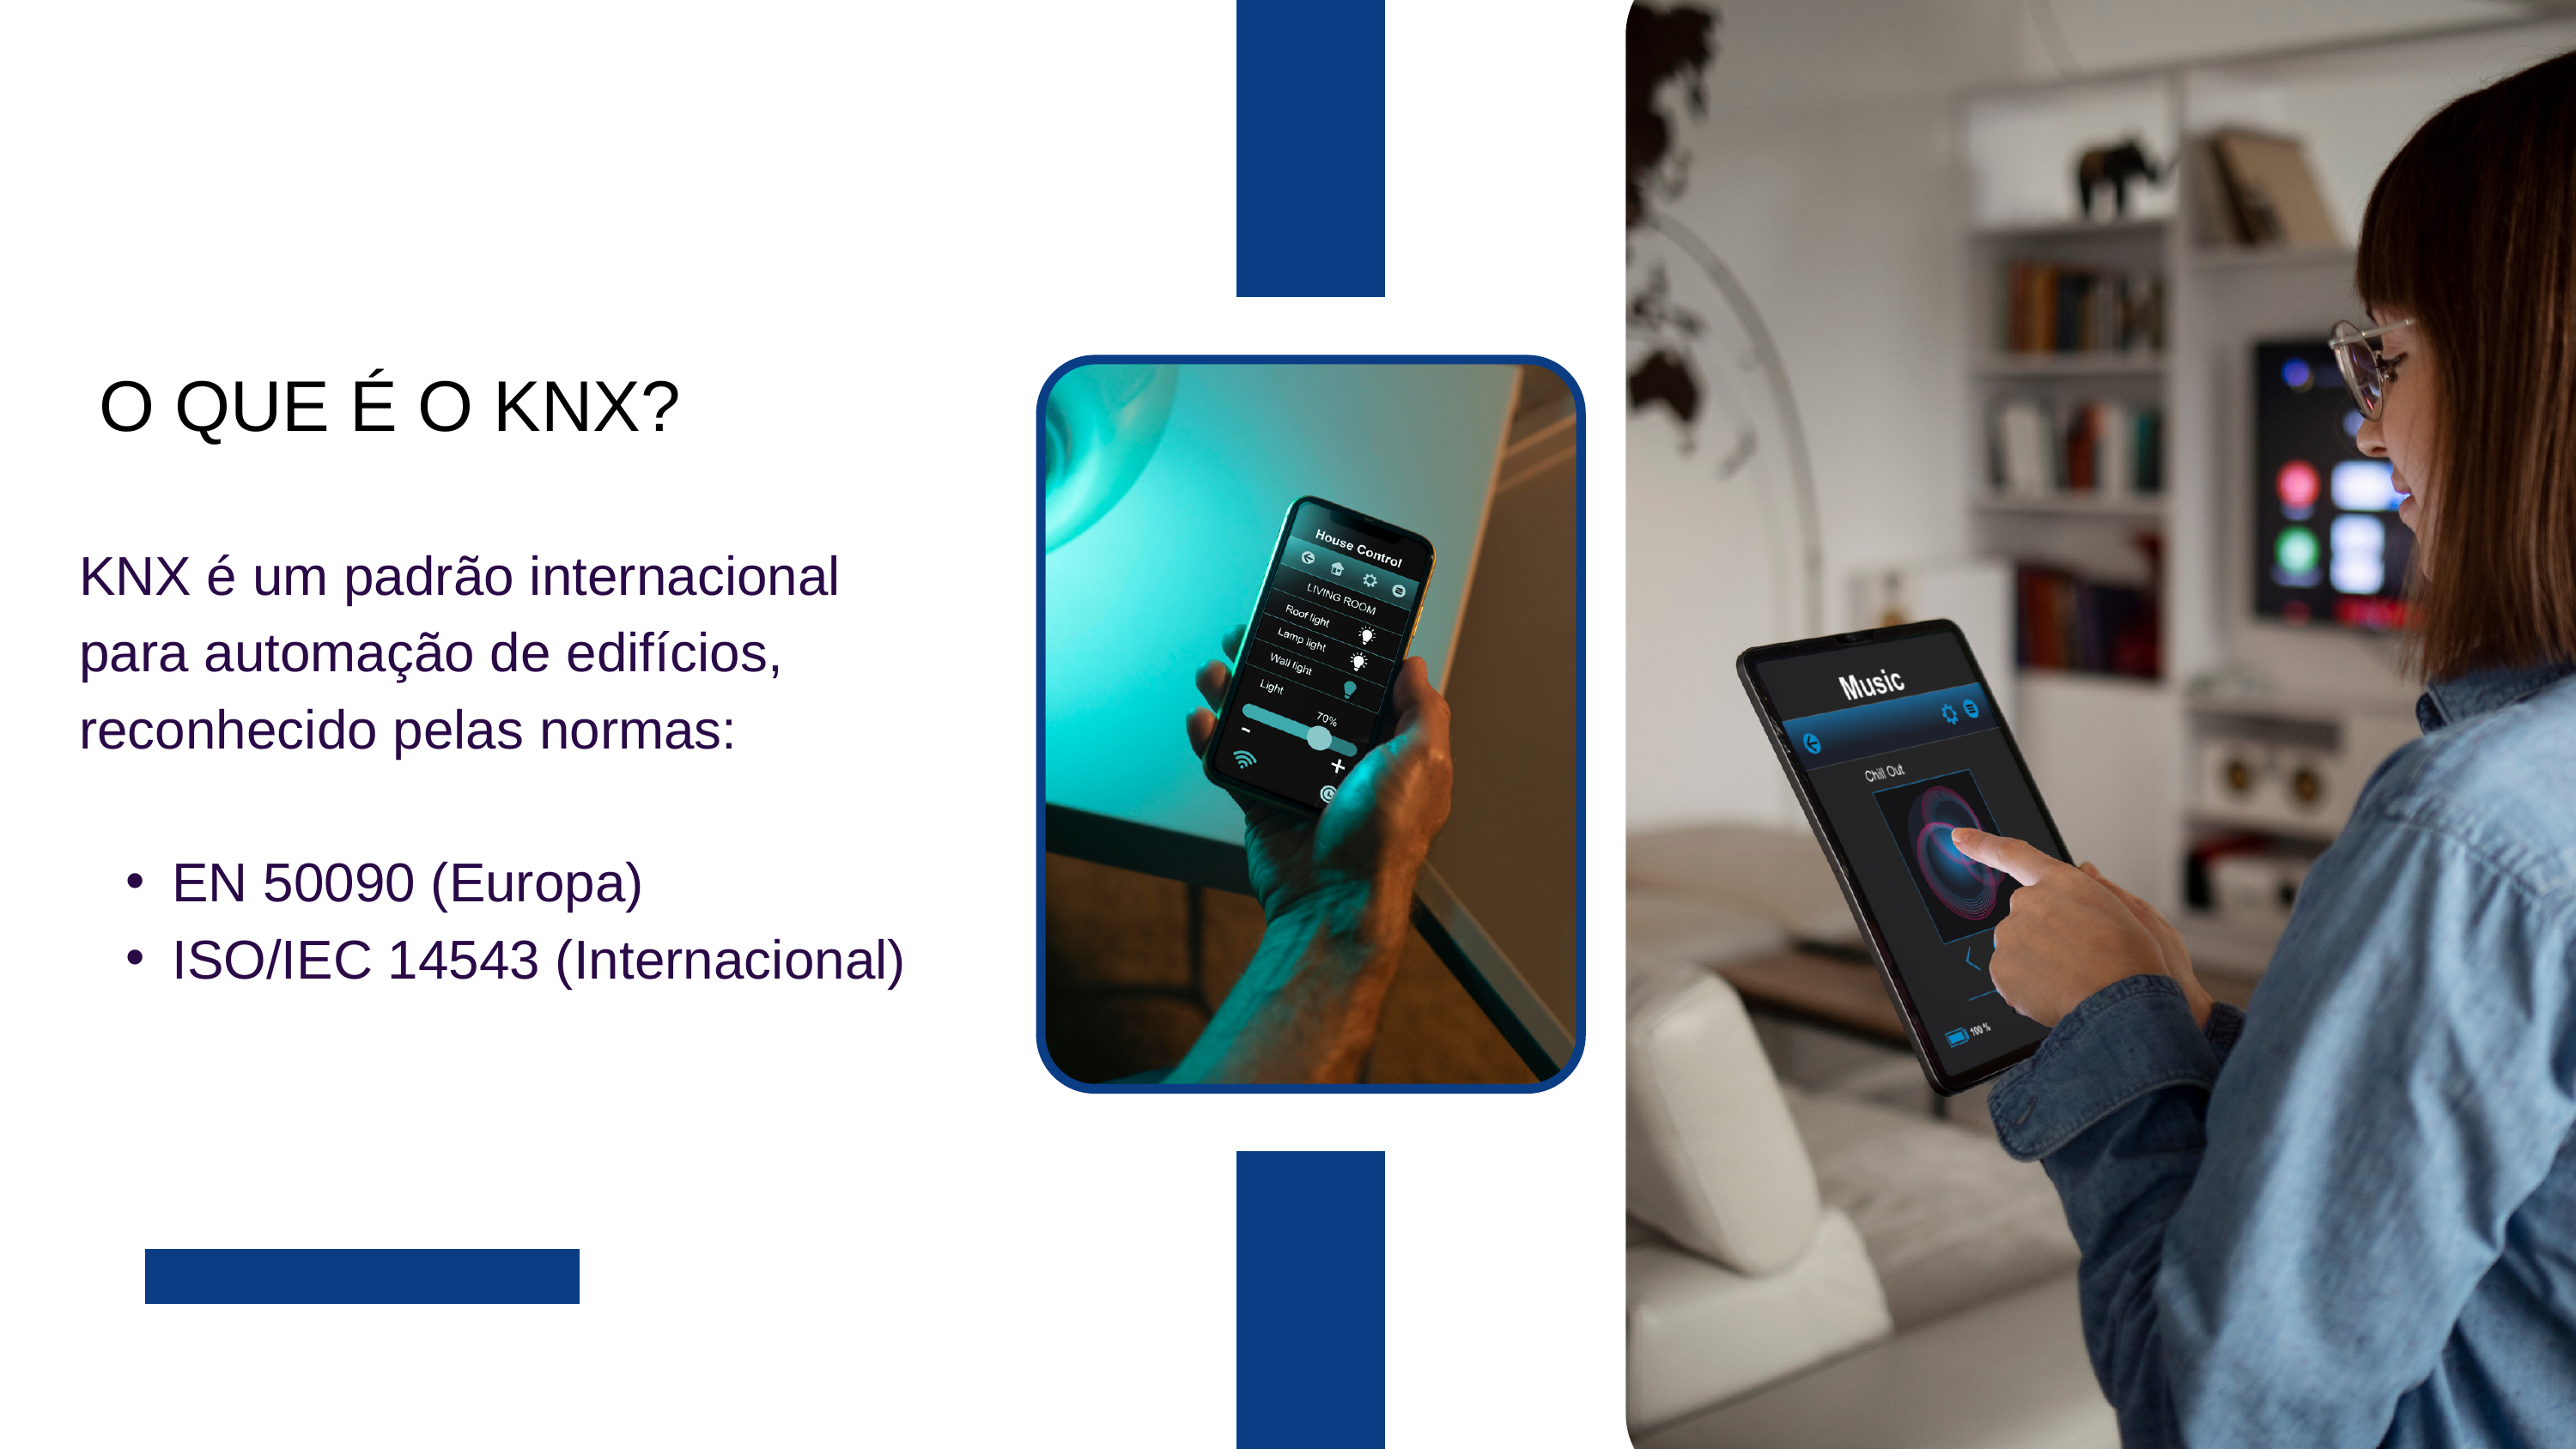

ABOUT OUR
 O QUE É O KNX?

KNX é um padrão internacional
para automação de edifícios, reconhecido pelas normas:

EN 50090 (Europa)
ISO/IEC 14543 (Internacional)